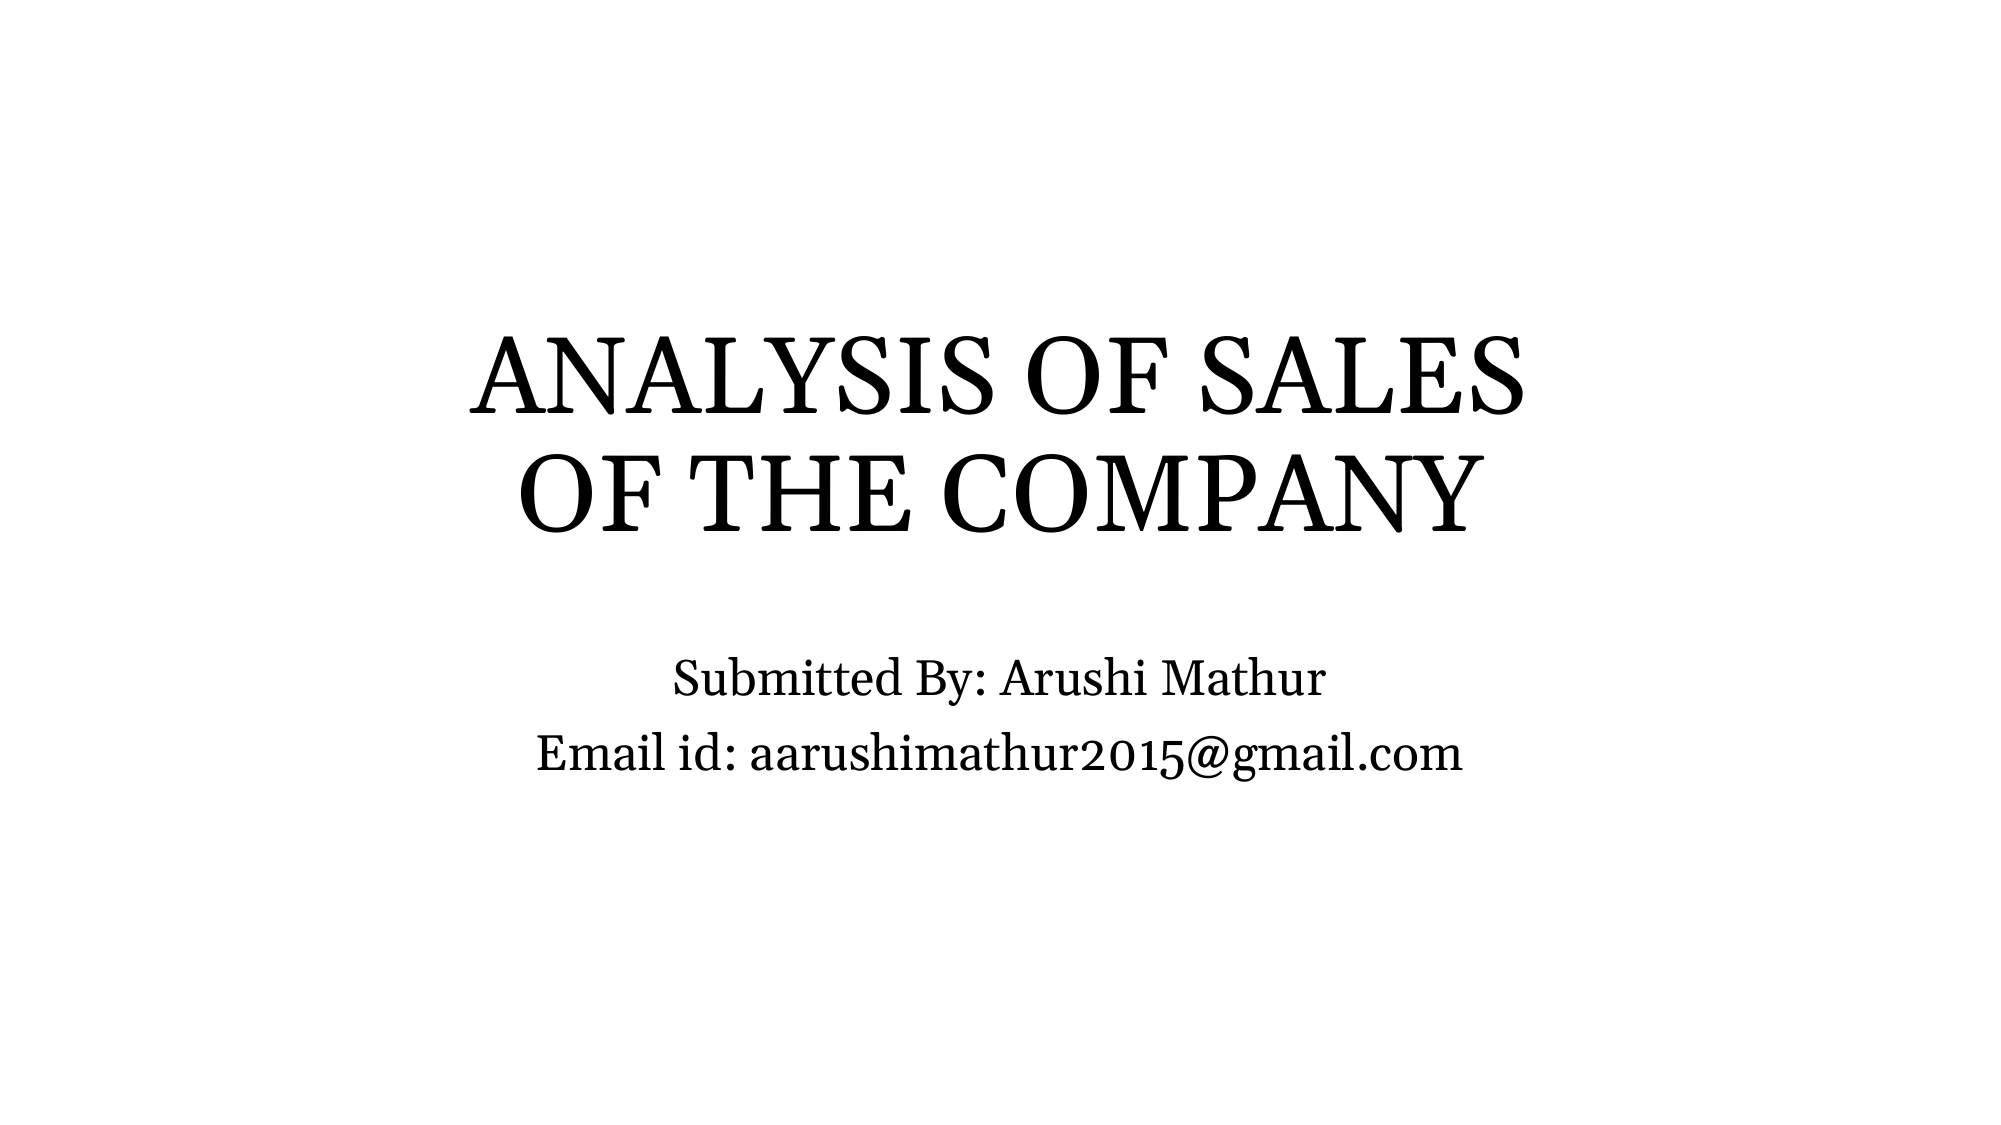

# ANALYSIS OF SALES OF THE COMPANY

Submitted By: Arushi Mathur
Email id: aarushimathur2015@gmail.com